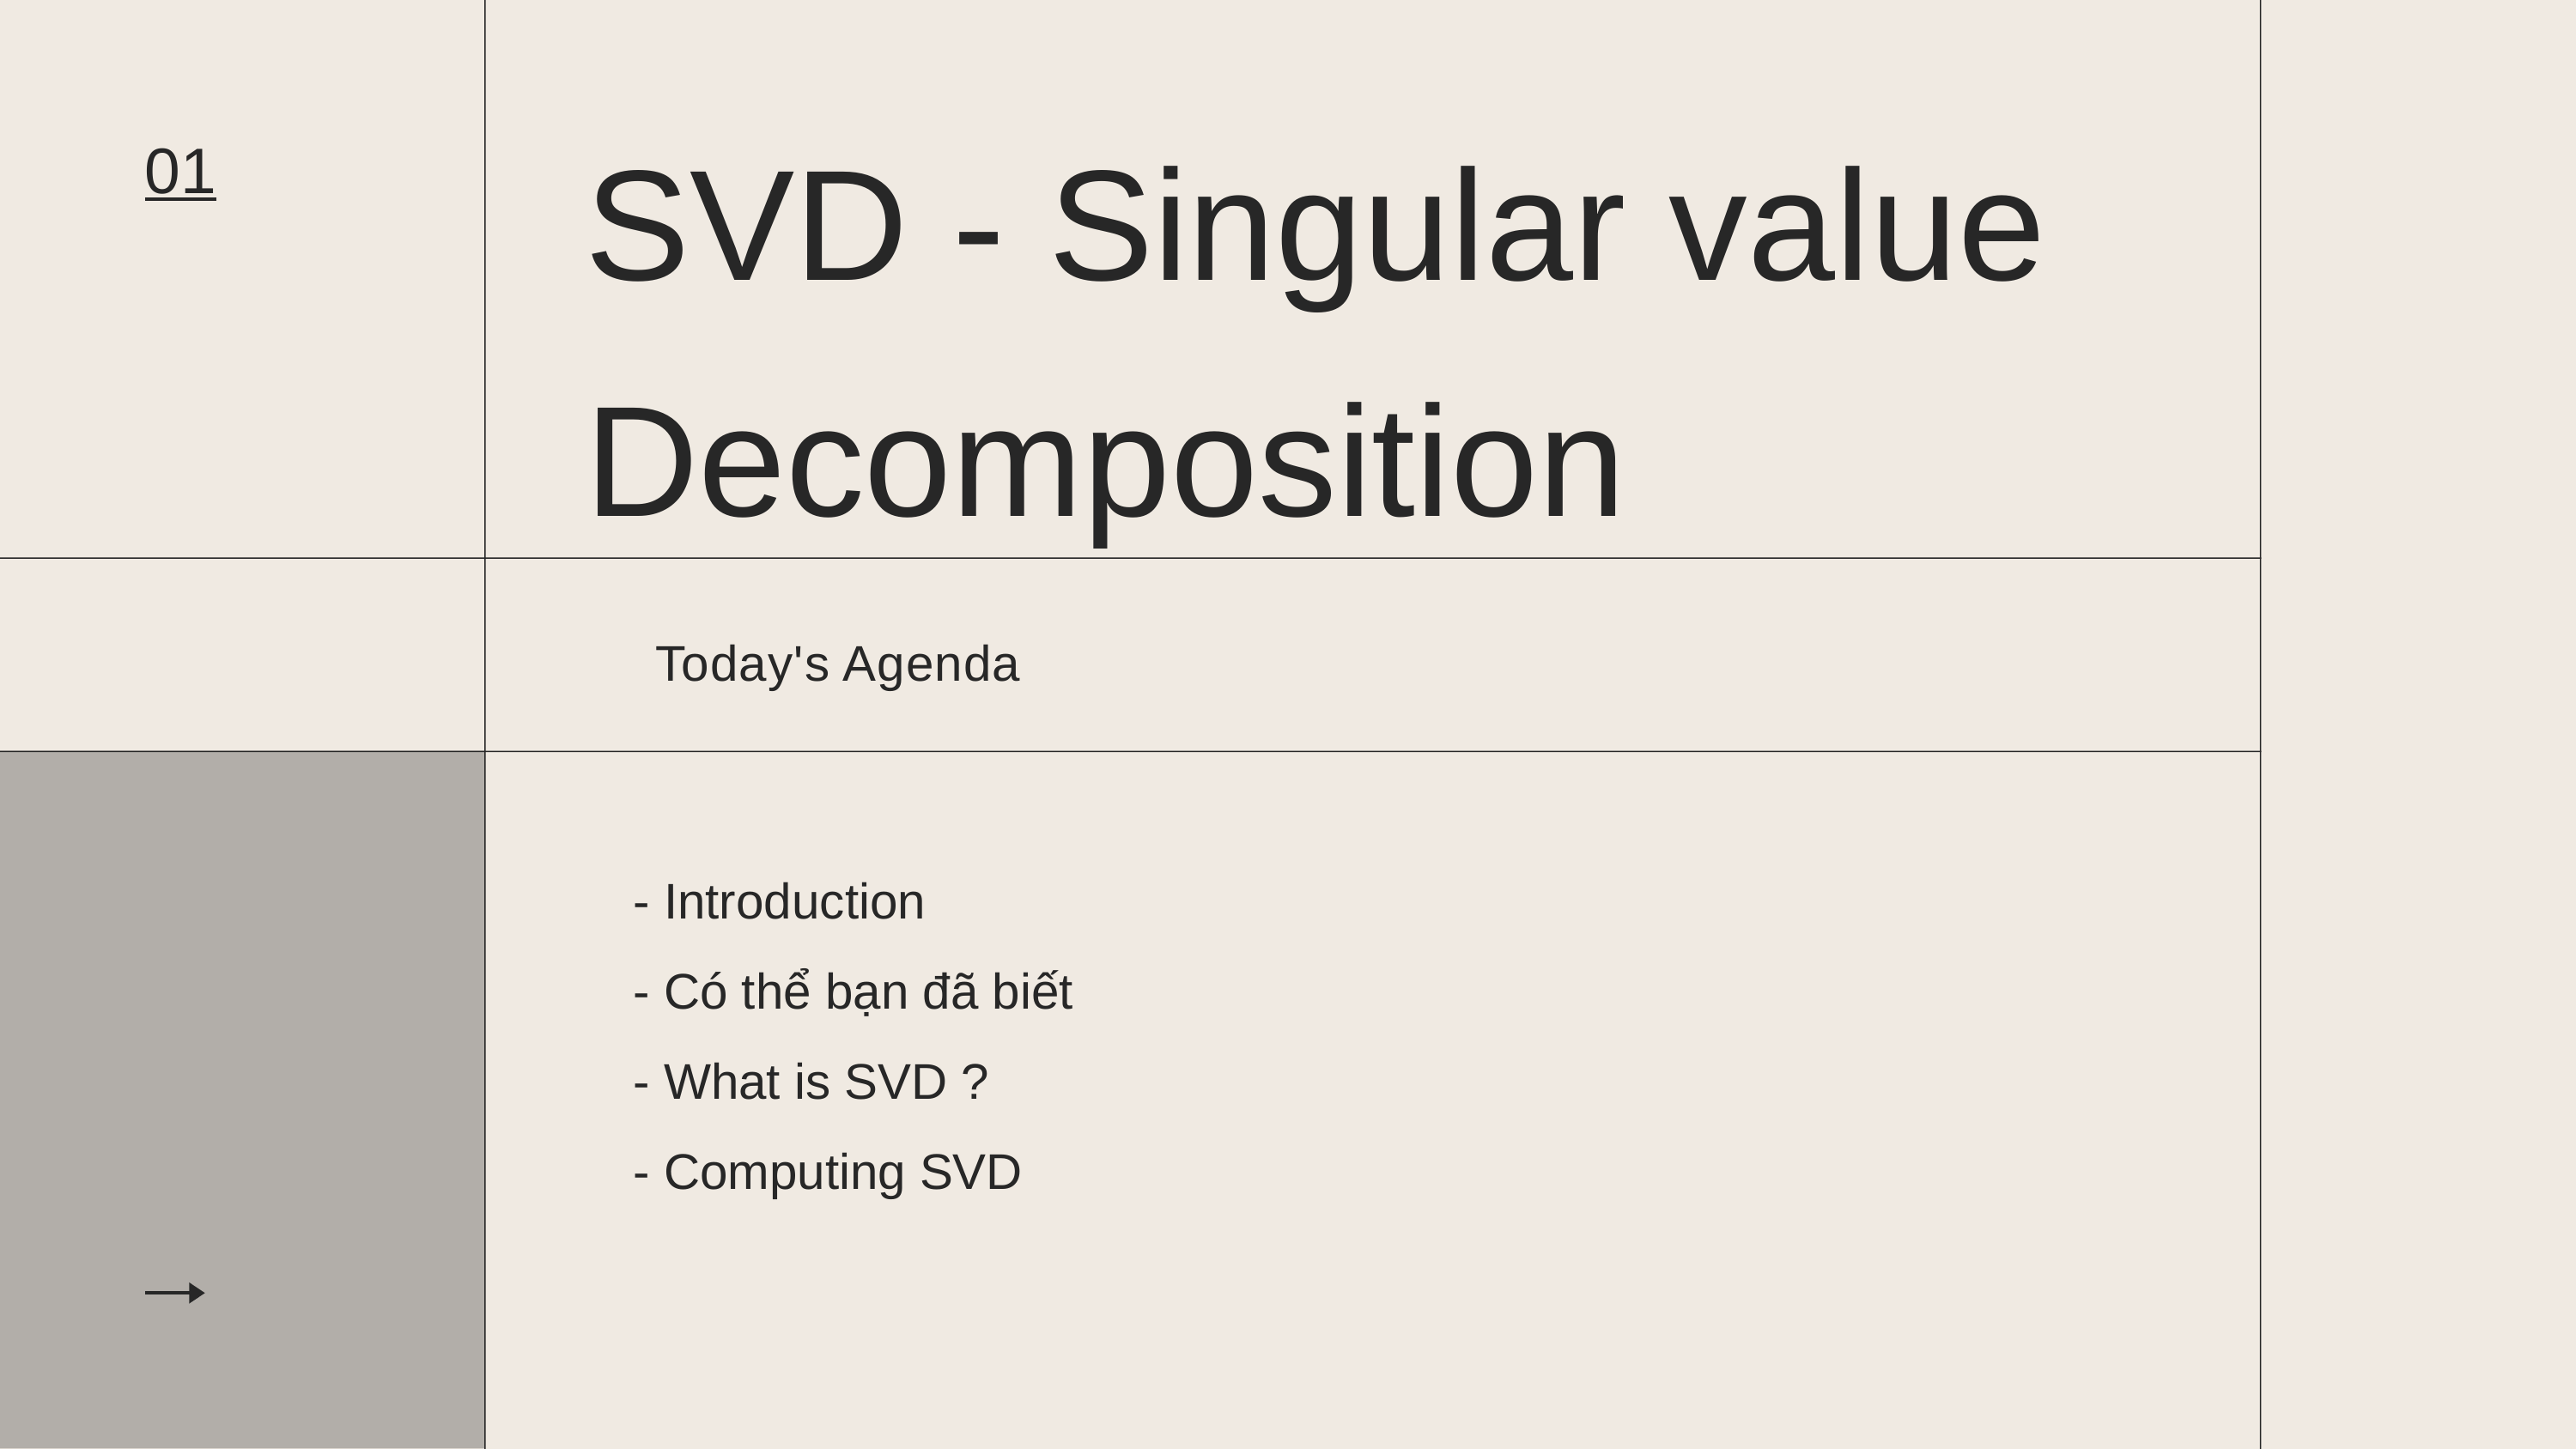

SVD - Singular value Decomposition
01

Today's Agenda

- Introduction
- Có thể bạn đã biết
- What is SVD ?
- Computing SVD